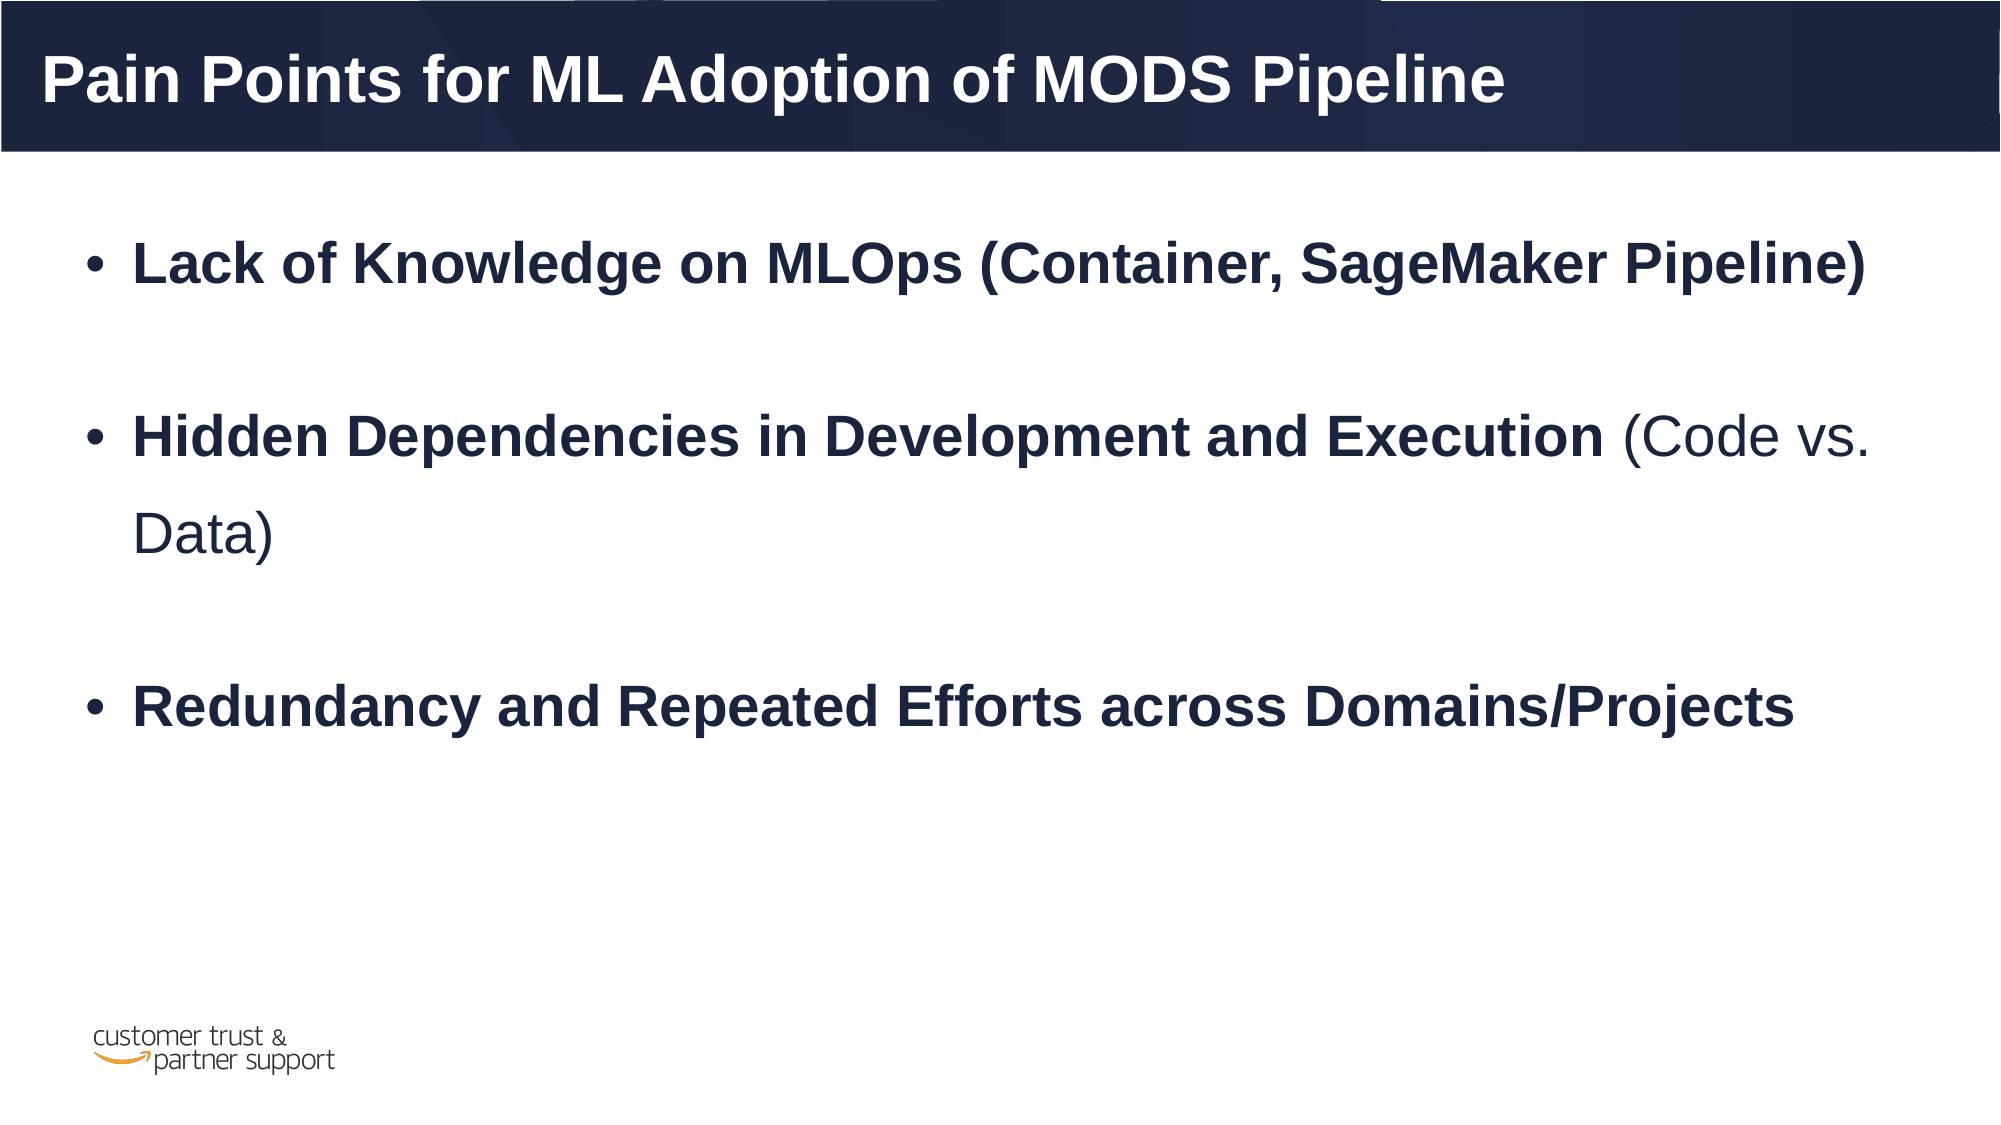

Pain Points for ML Adoption of MODS Pipeline

Lack of Knowledge on MLOps (Container, SageMaker Pipeline)
Hidden Dependencies in Development and Execution (Code vs. Data)
Redundancy and Repeated Efforts across Domains/Projects